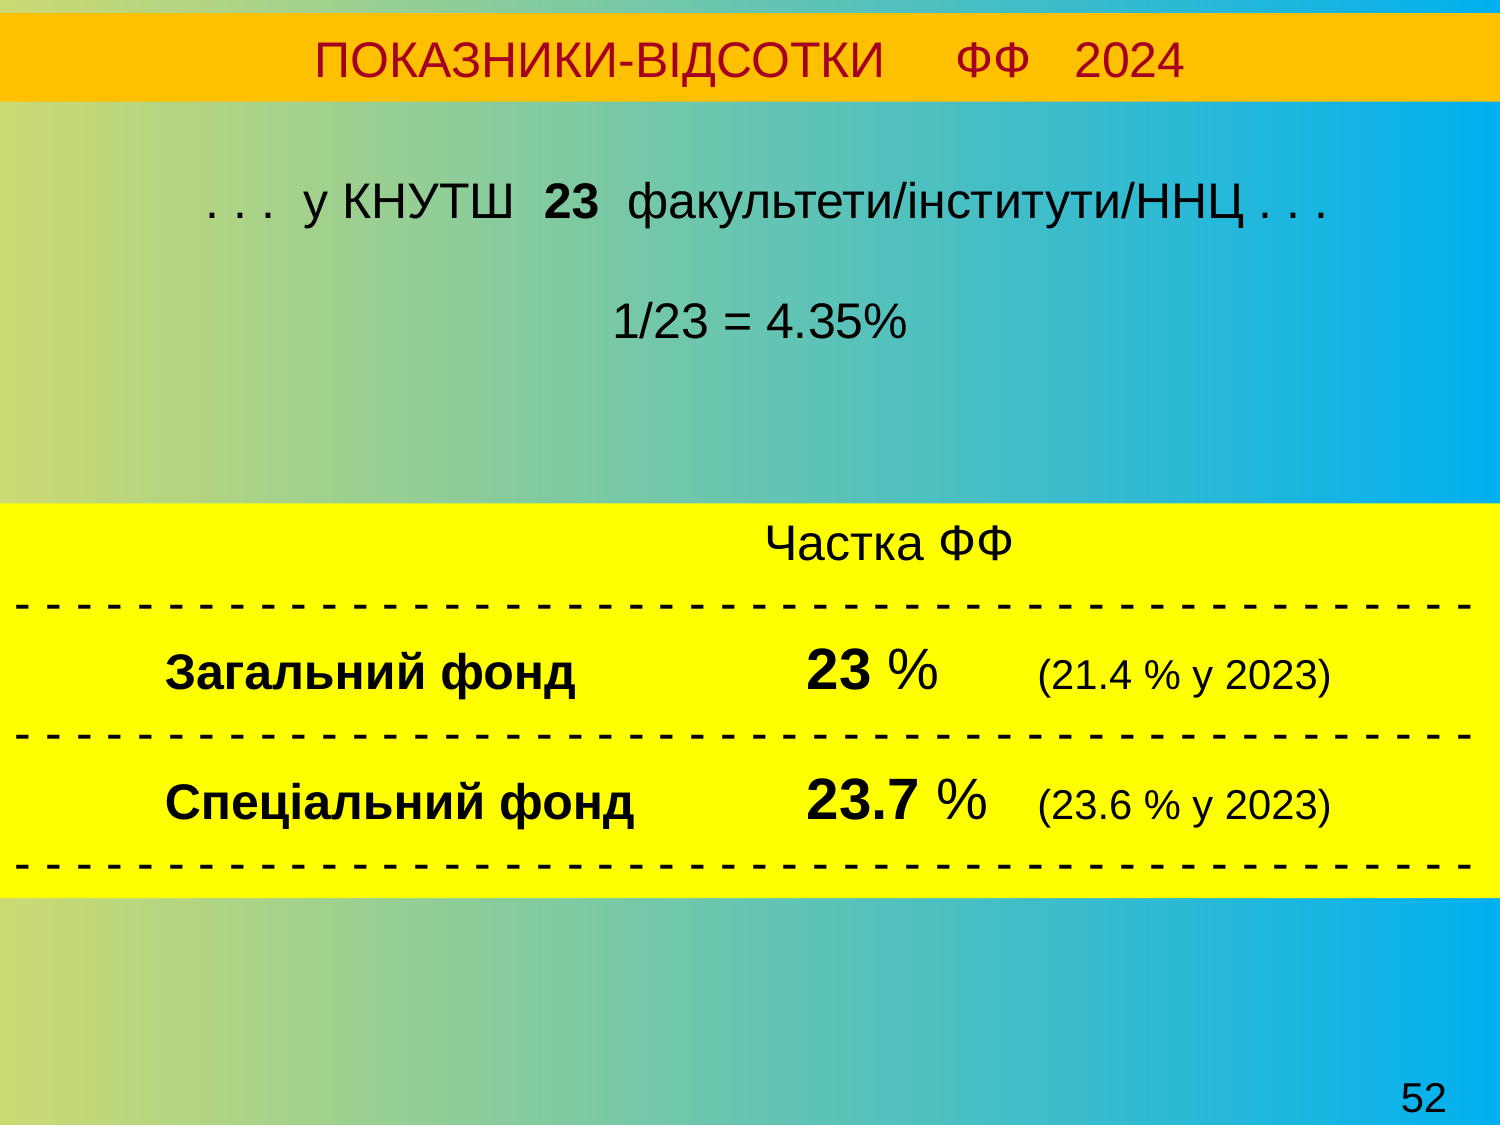

ПОКАЗНИКИ-ВІДСОТКИ     ФФ   2024
 . . .  у КНУТШ  23  факультети/інститути/ННЦ . . .

1/23 = 4.35%
					Частка ФФ
- - - - - - - - - - - - - - - - - - - - - - - - - - - - - - - - - - - - - - - - - - - - - - - -
	Загальний фонд		   23 %      (21.4 % у 2023)
- - - - - - - - - - - - - - - - - - - - - - - - - - - - - - - - - - - - - - - - - - - - - - - -
	Спеціальний фонд 	   23.7 %   (23.6 % у 2023)
- - - - - - - - - - - - - - - - - - - - - - - - - - - - - - - - - - - - - - - - - - - - - - - -
52